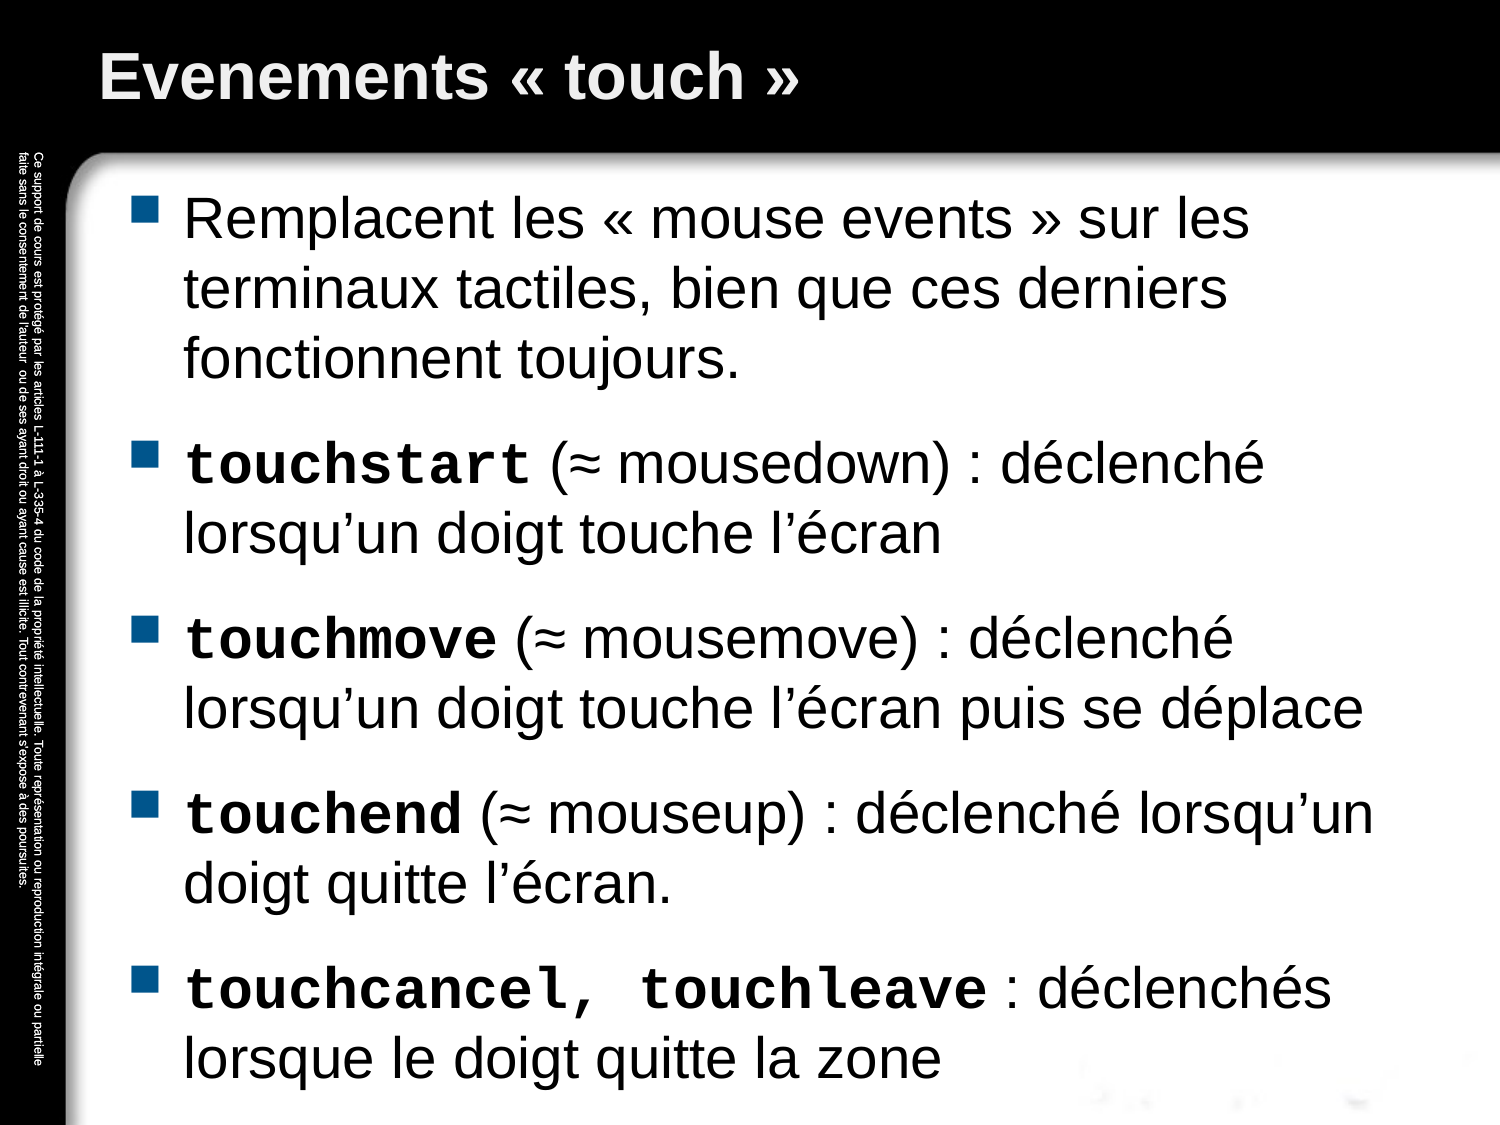

# Evenements « touch »
Remplacent les « mouse events » sur les terminaux tactiles, bien que ces derniers fonctionnent toujours.
touchstart (≈ mousedown) : déclenché lorsqu’un doigt touche l’écran
touchmove (≈ mousemove) : déclenché lorsqu’un doigt touche l’écran puis se déplace
touchend (≈ mouseup) : déclenché lorsqu’un doigt quitte l’écran.
touchcancel, touchleave : déclenchés lorsque le doigt quitte la zone